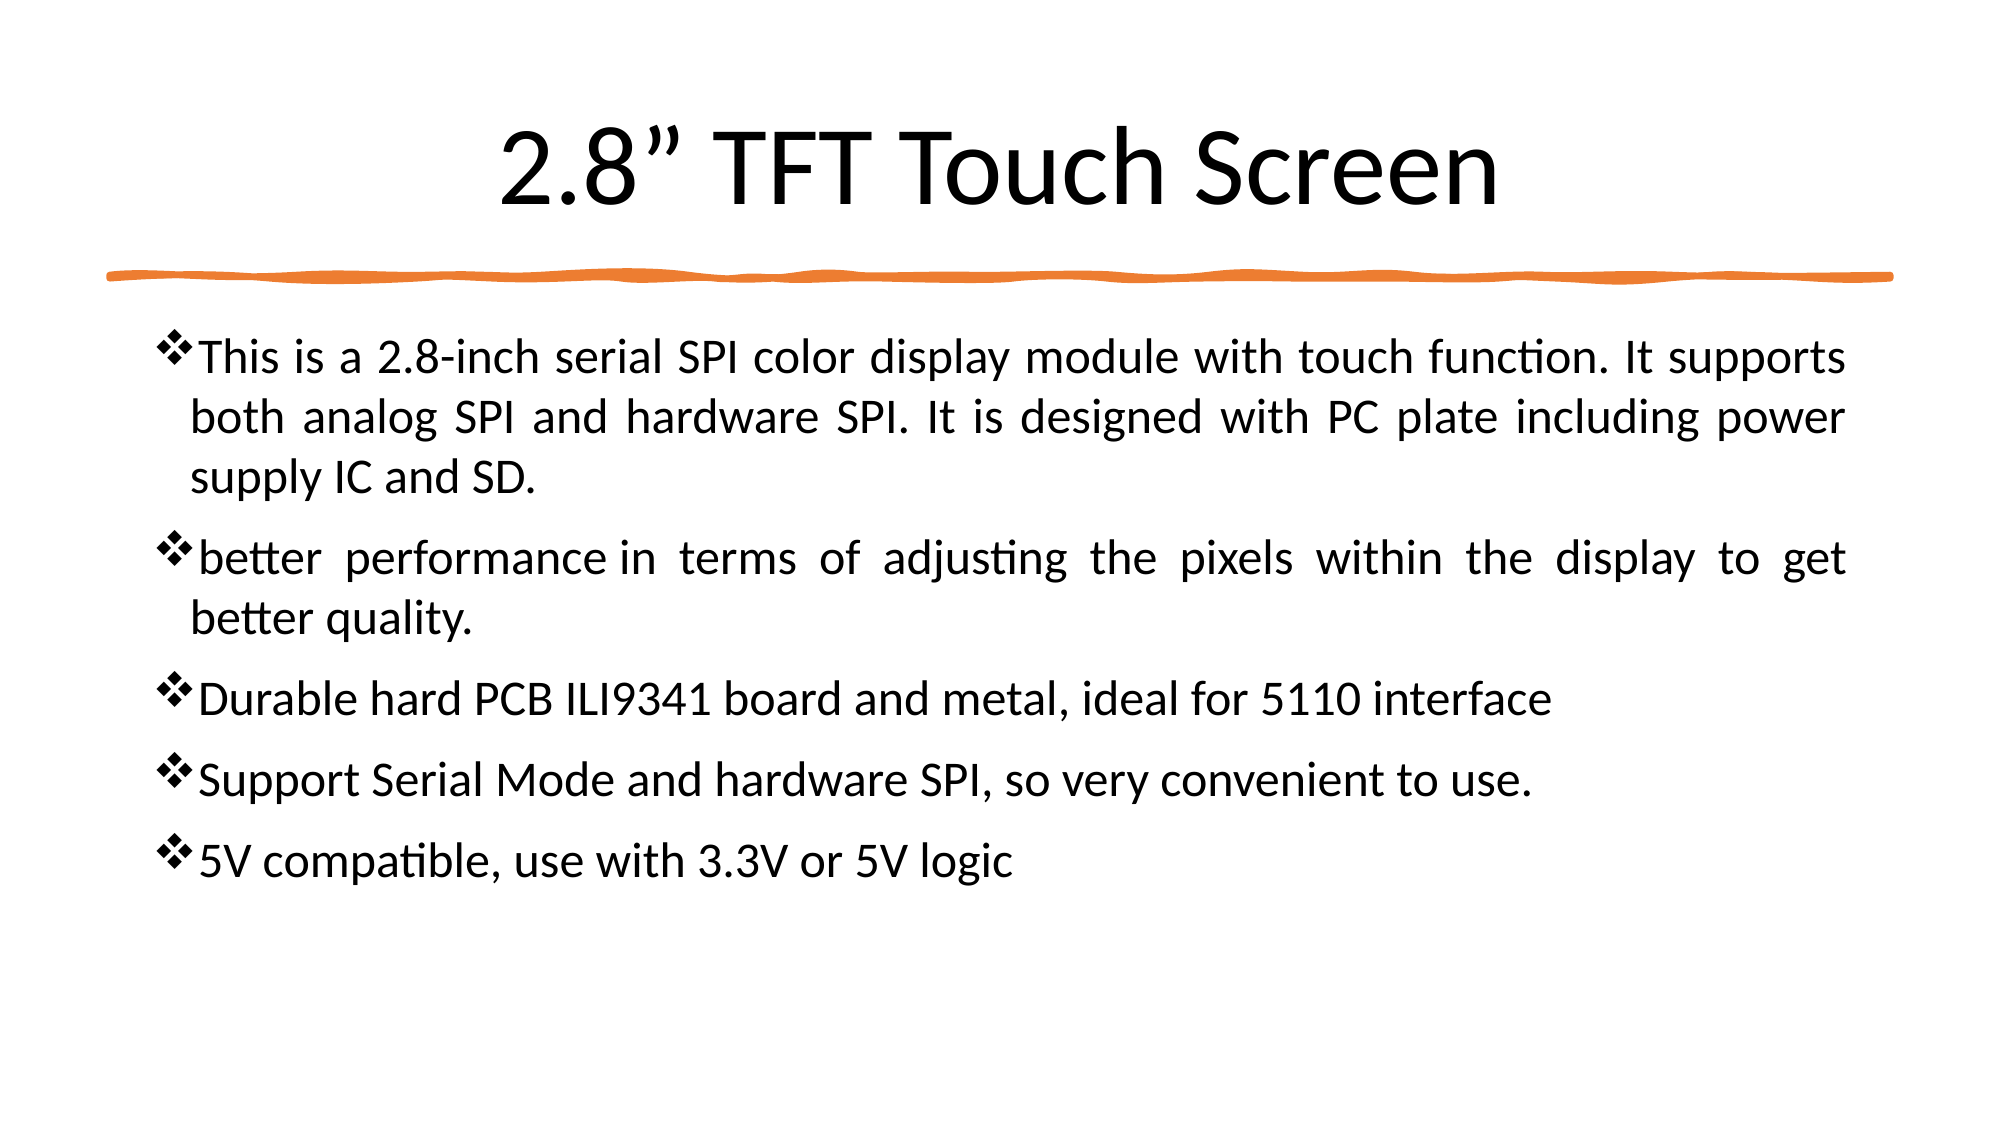

# 2.8” TFT Touch Screen

This is a 2.8-inch serial SPI color display module with touch function. It supports both analog SPI and hardware SPI. It is designed with PC plate including power supply IC and SD.
better performance in terms of adjusting the pixels within the display to get better quality.
Durable hard PCB ILI9341 board and metal, ideal for 5110 interface
Support Serial Mode and hardware SPI, so very convenient to use.
5V compatible, use with 3.3V or 5V logic